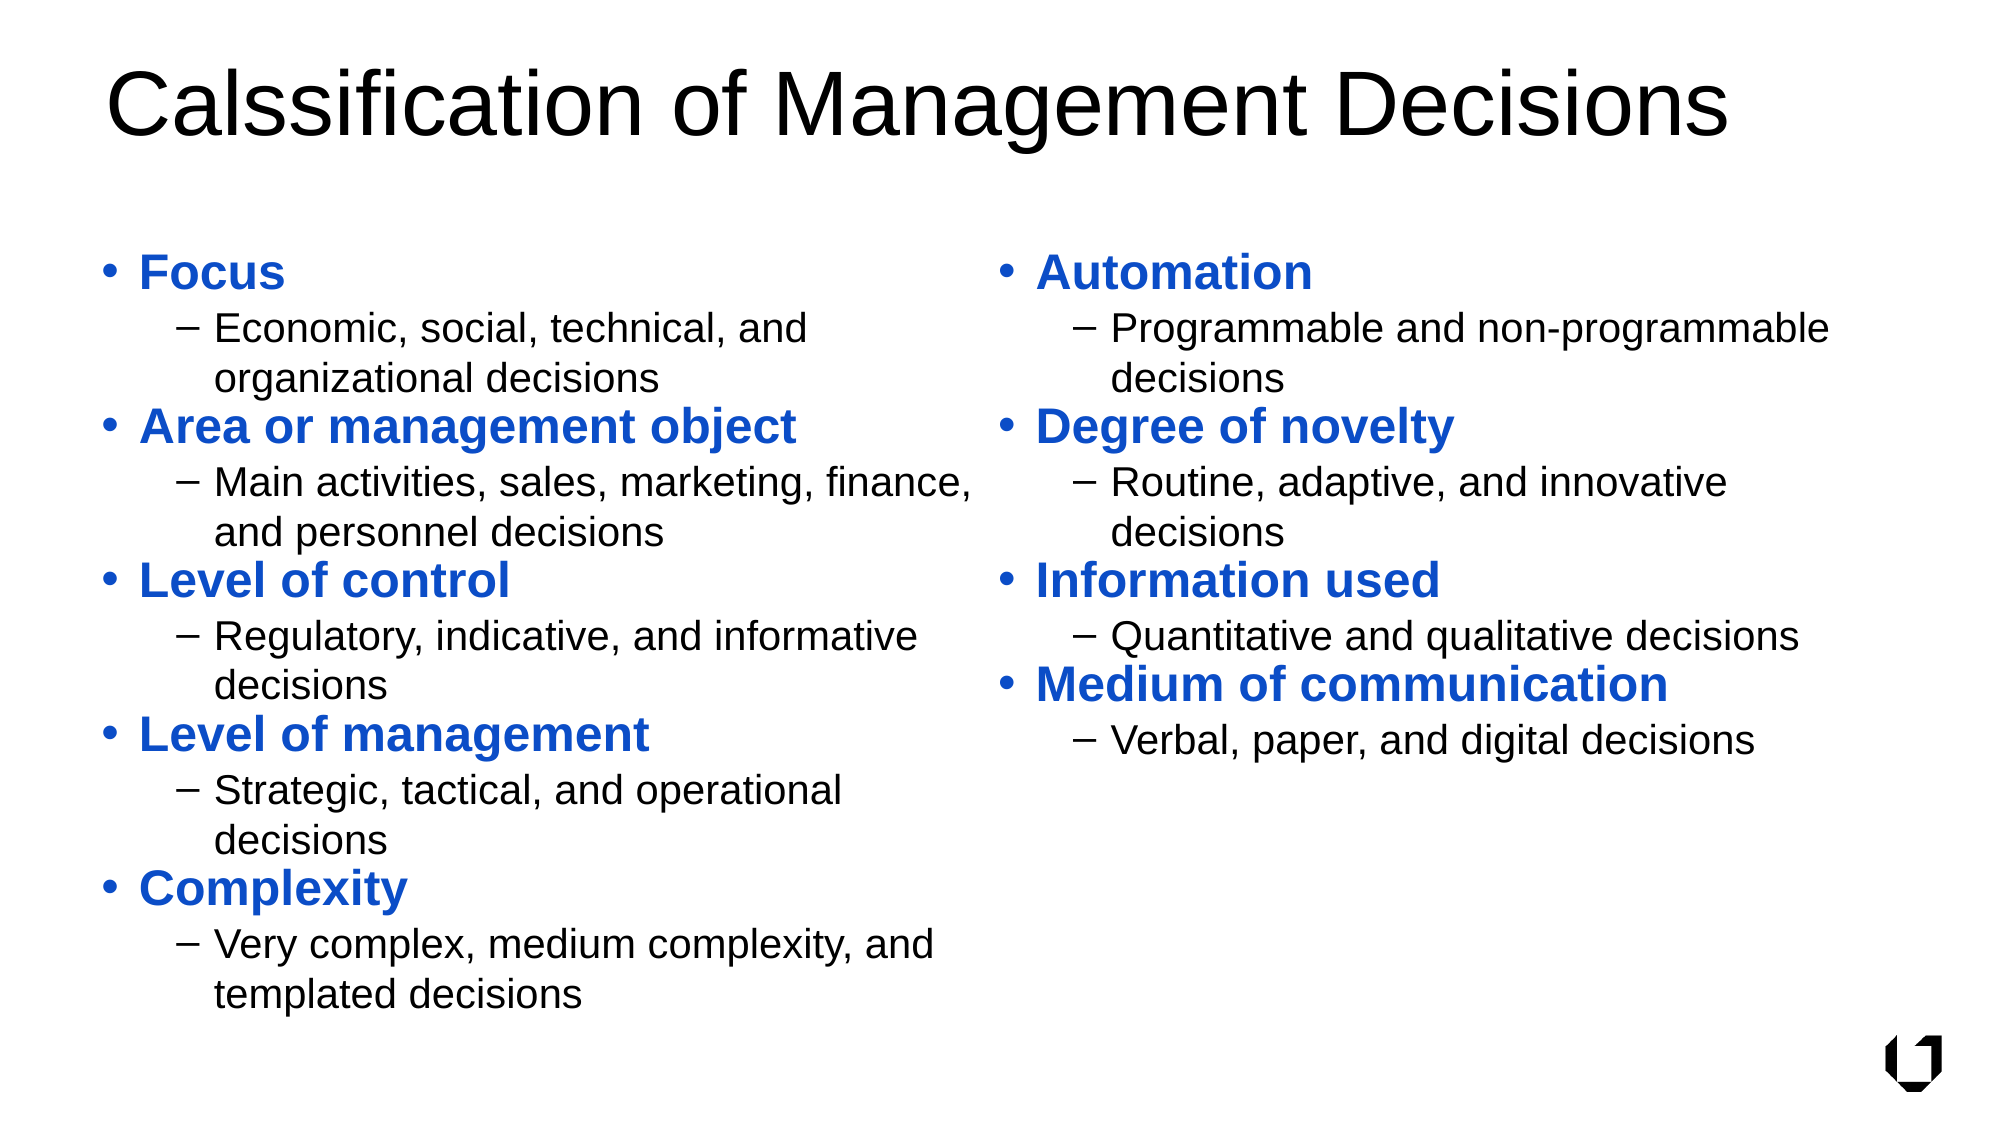

# Calssification of Management Decisions
Focus
Economic, social, technical, and organizational decisions
Area or management object
Main activities, sales, marketing, finance, and personnel decisions
Level of control
Regulatory, indicative, and informative decisions
Level of management
Strategic, tactical, and operational decisions
Complexity
Very complex, medium complexity, and templated decisions
Automation
Programmable and non-programmable decisions
Degree of novelty
Routine, adaptive, and innovative decisions
Information used
Quantitative and qualitative decisions
Medium of communication
Verbal, paper, and digital decisions